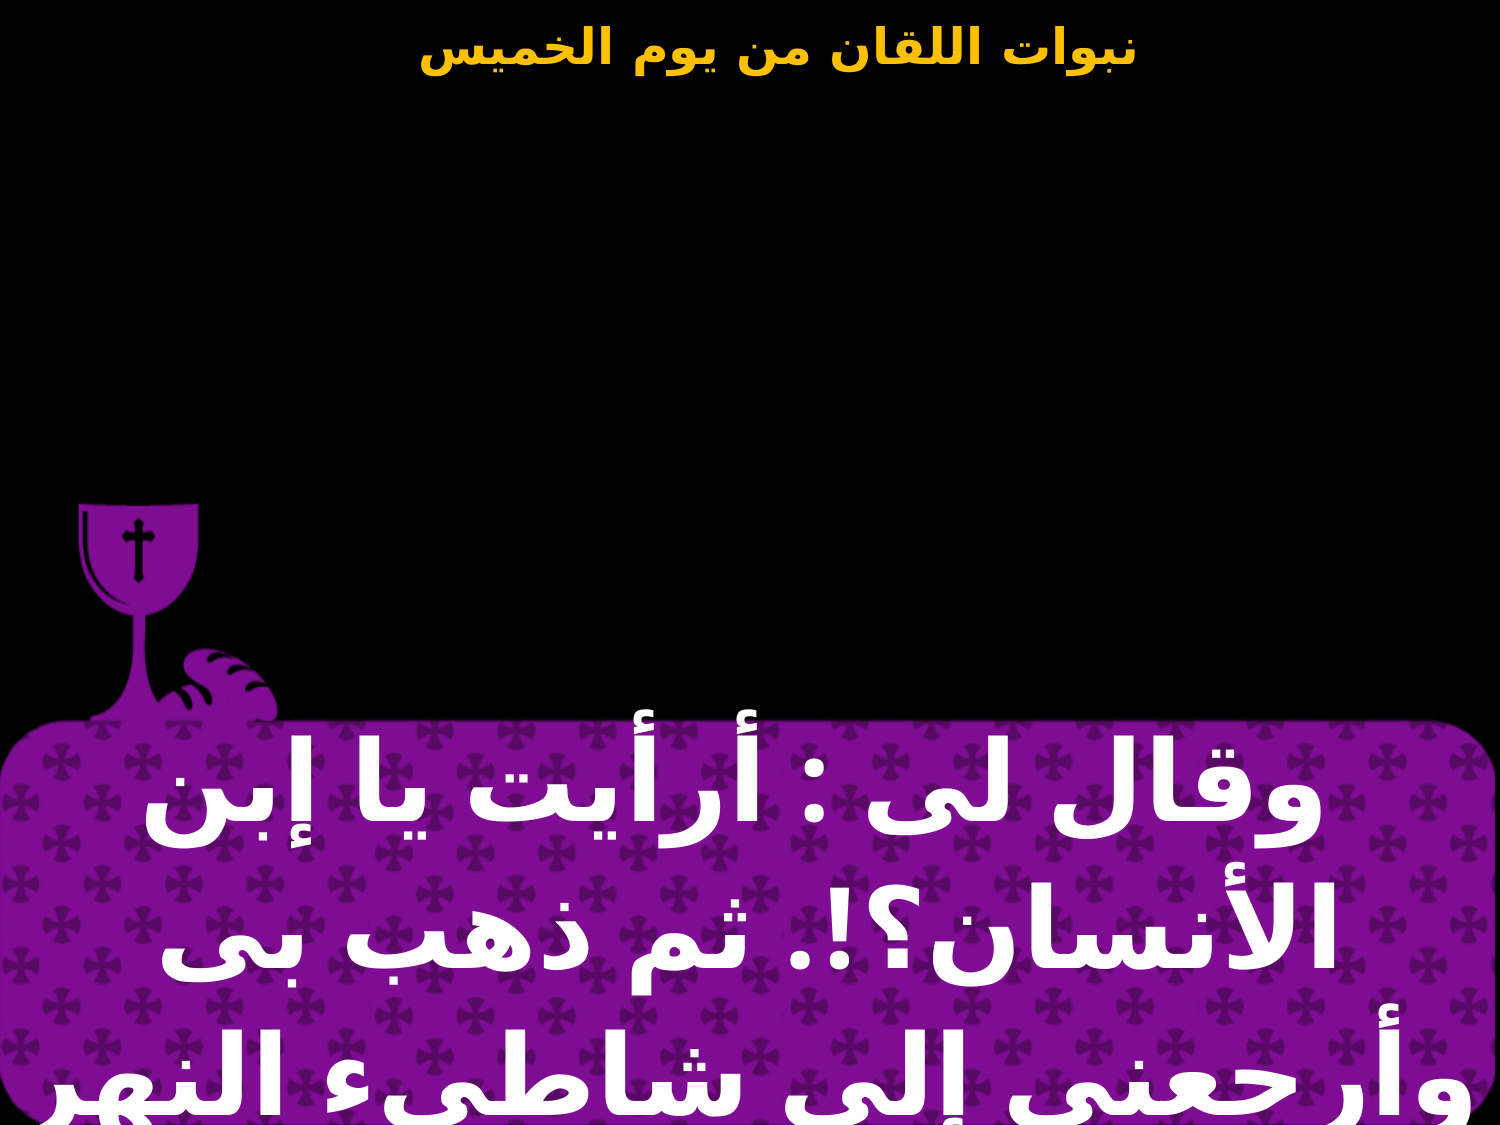

| وقال لى : أرأيت يا إبن الأنسان؟!. ثم ذهب بى وأرجعنى إلى شاطىء النهر |
| --- |